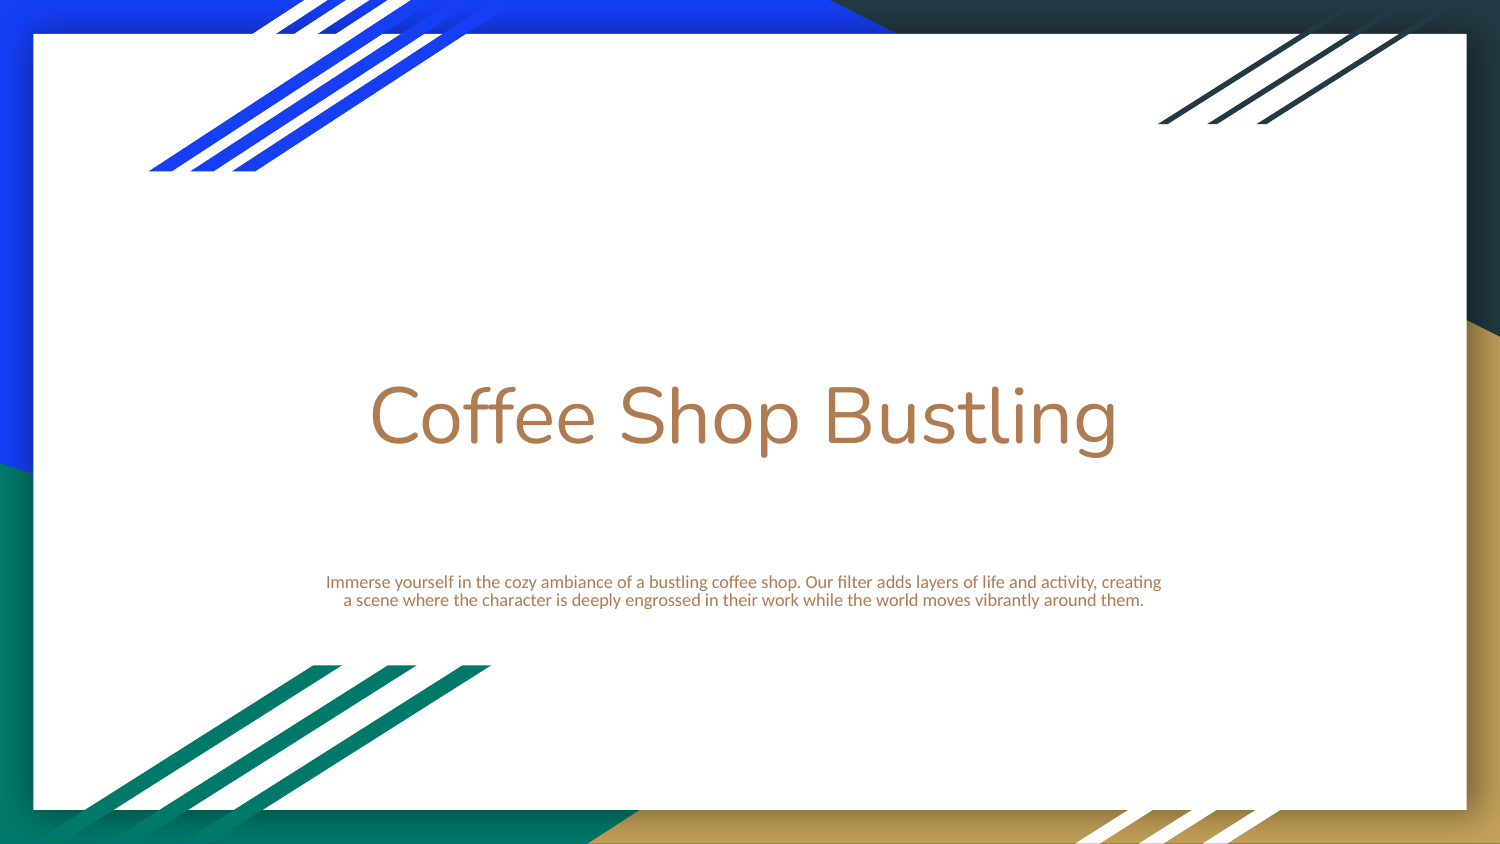

# Coffee Shop Bustling
Immerse yourself in the cozy ambiance of a bustling coffee shop. Our filter adds layers of life and activity, creating a scene where the character is deeply engrossed in their work while the world moves vibrantly around them.